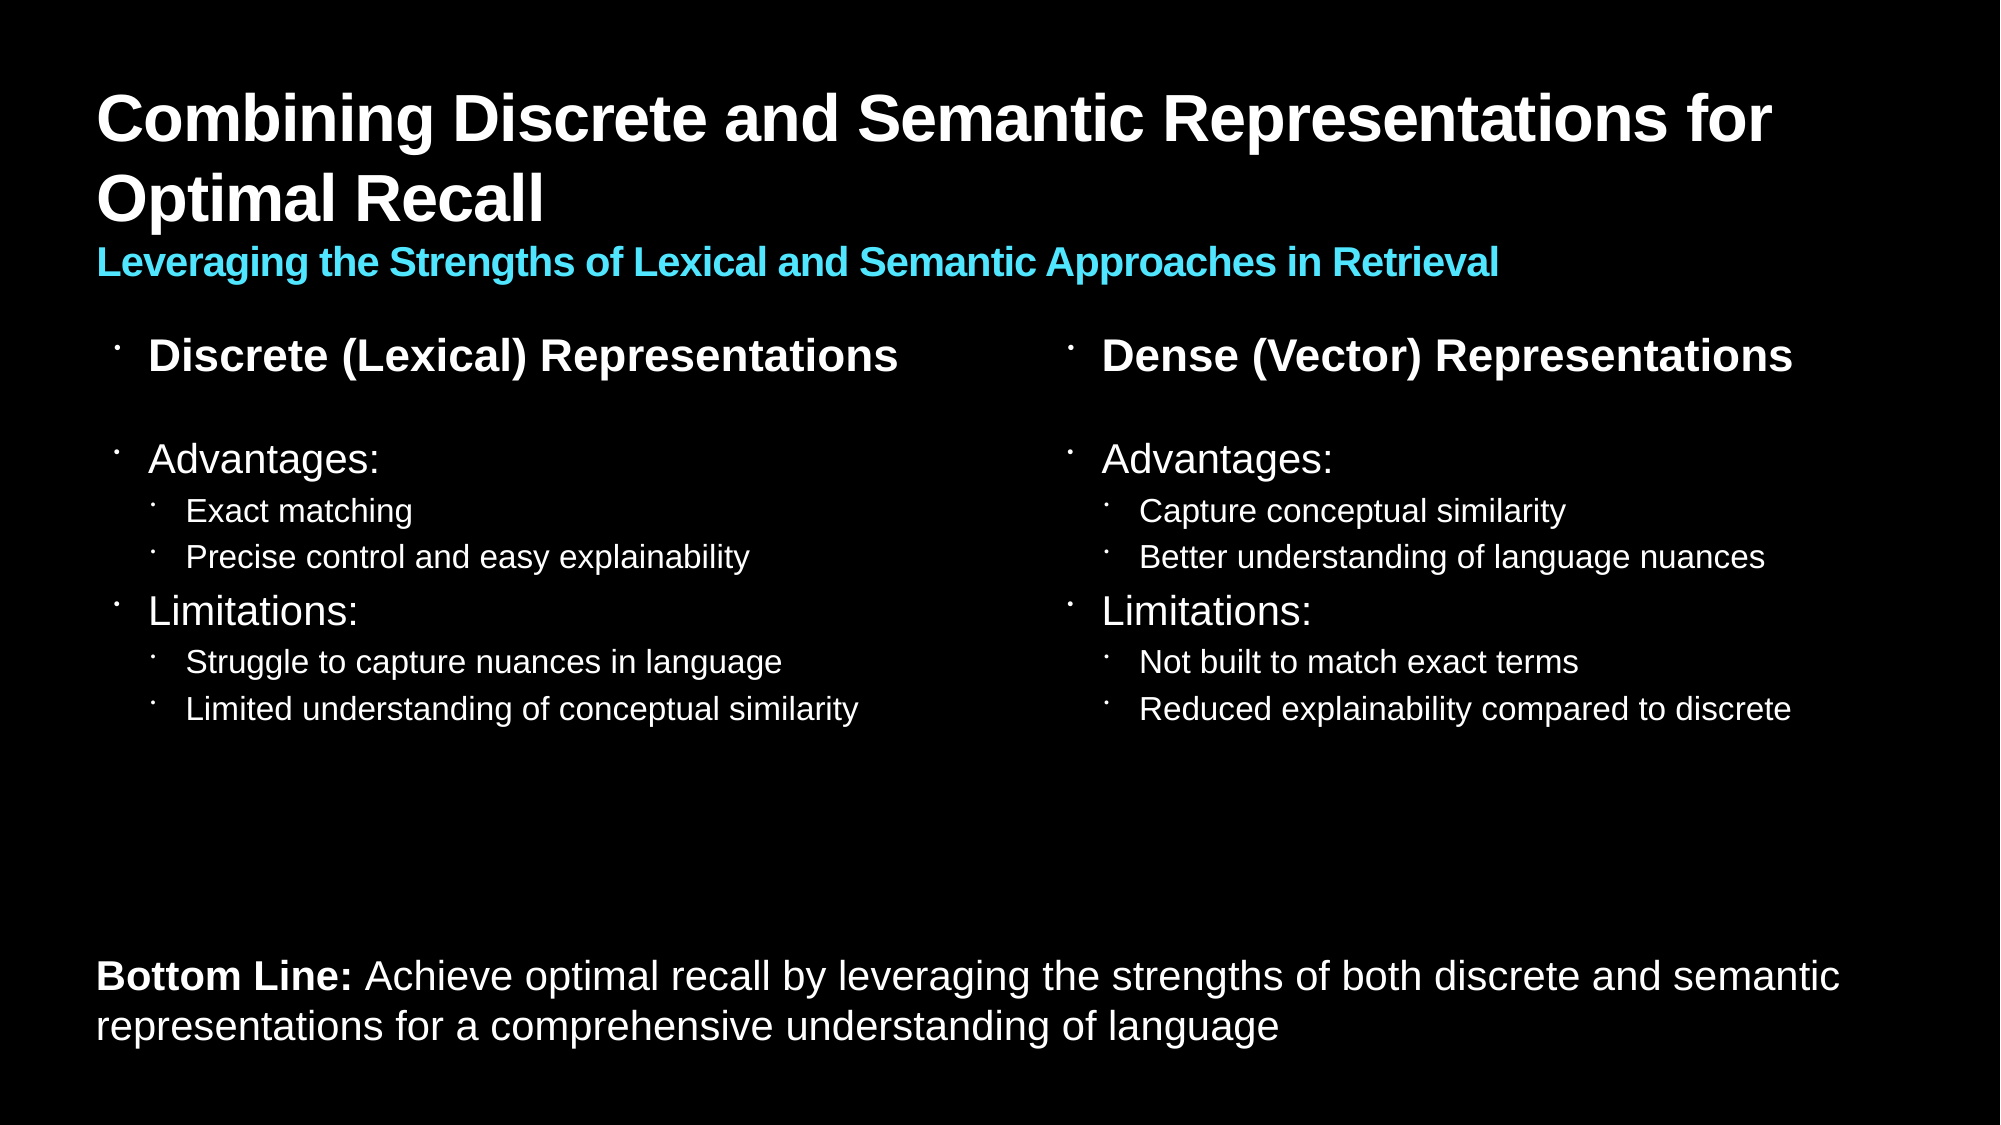

# Combining Discrete and Semantic Representations for Optimal Recall Leveraging the Strengths of Lexical and Semantic Approaches in Retrieval
Discrete (Lexical) Representations
Dense (Vector) Representations
Advantages:
Exact matching
Precise control and easy explainability
Limitations:
Struggle to capture nuances in language
Limited understanding of conceptual similarity

Advantages:
Capture conceptual similarity
Better understanding of language nuances
Limitations:
Not built to match exact terms
Reduced explainability compared to discrete
Bottom Line: Achieve optimal recall by leveraging the strengths of both discrete and semantic representations for a comprehensive understanding of language